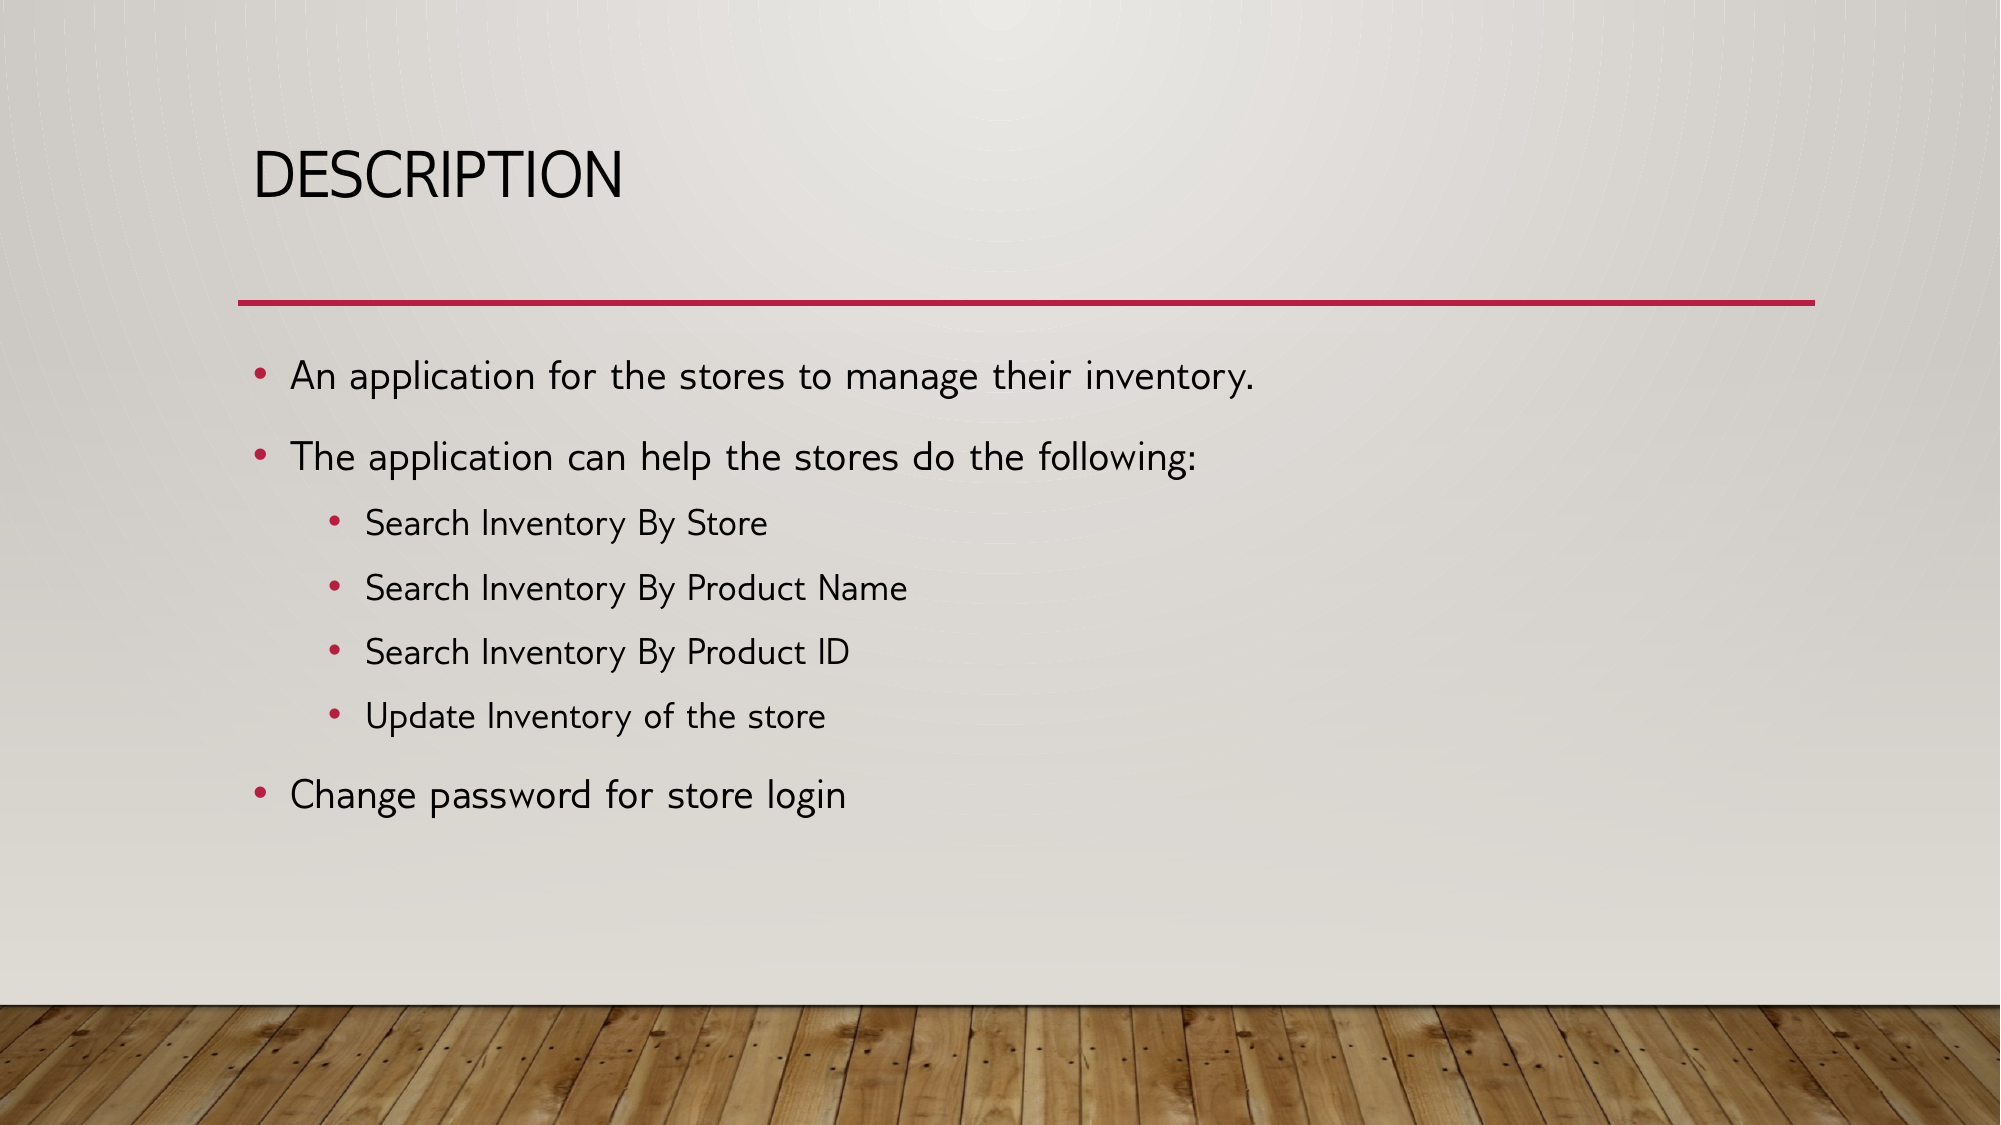

# Description
An application for the stores to manage their inventory.
The application can help the stores do the following:
Search Inventory By Store
Search Inventory By Product Name
Search Inventory By Product ID
Update Inventory of the store
Change password for store login